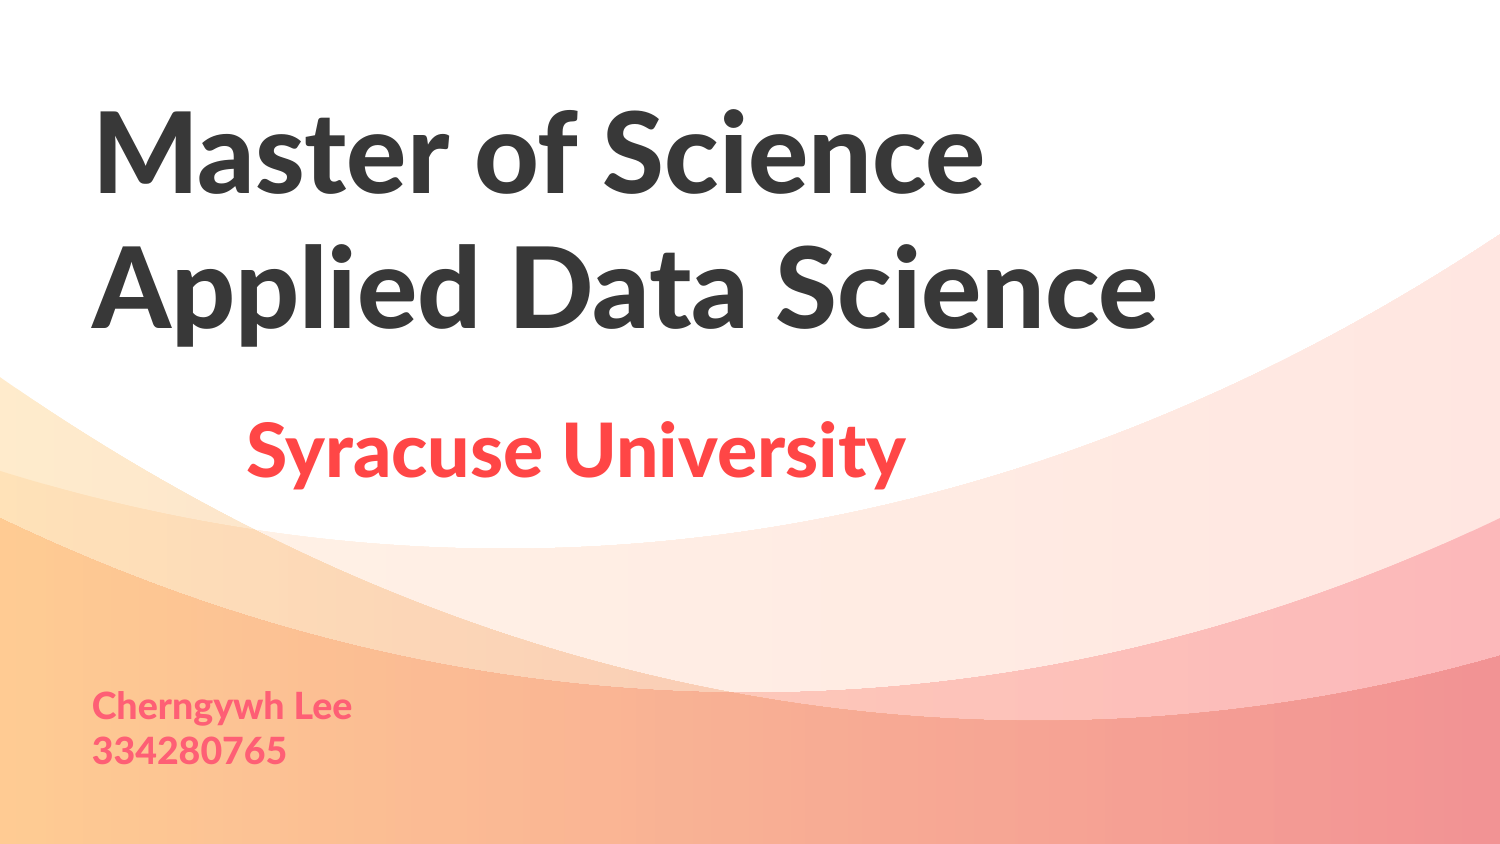

# Master of Science Applied Data Science
Syracuse University
Cherngywh Lee
334280765